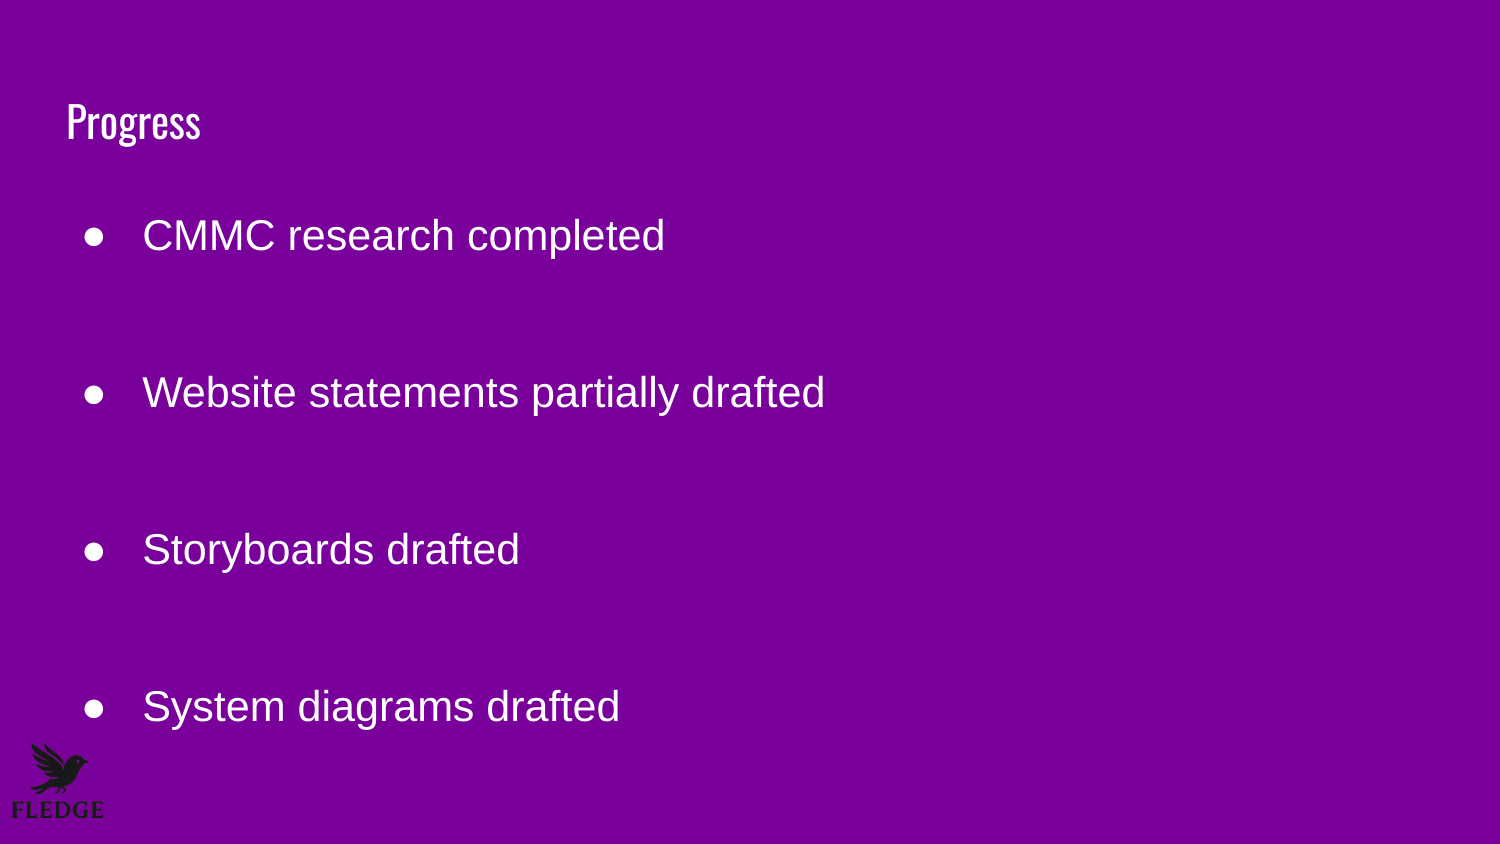

# Progress
CMMC research completed

Website statements partially drafted

Storyboards drafted

System diagrams drafted